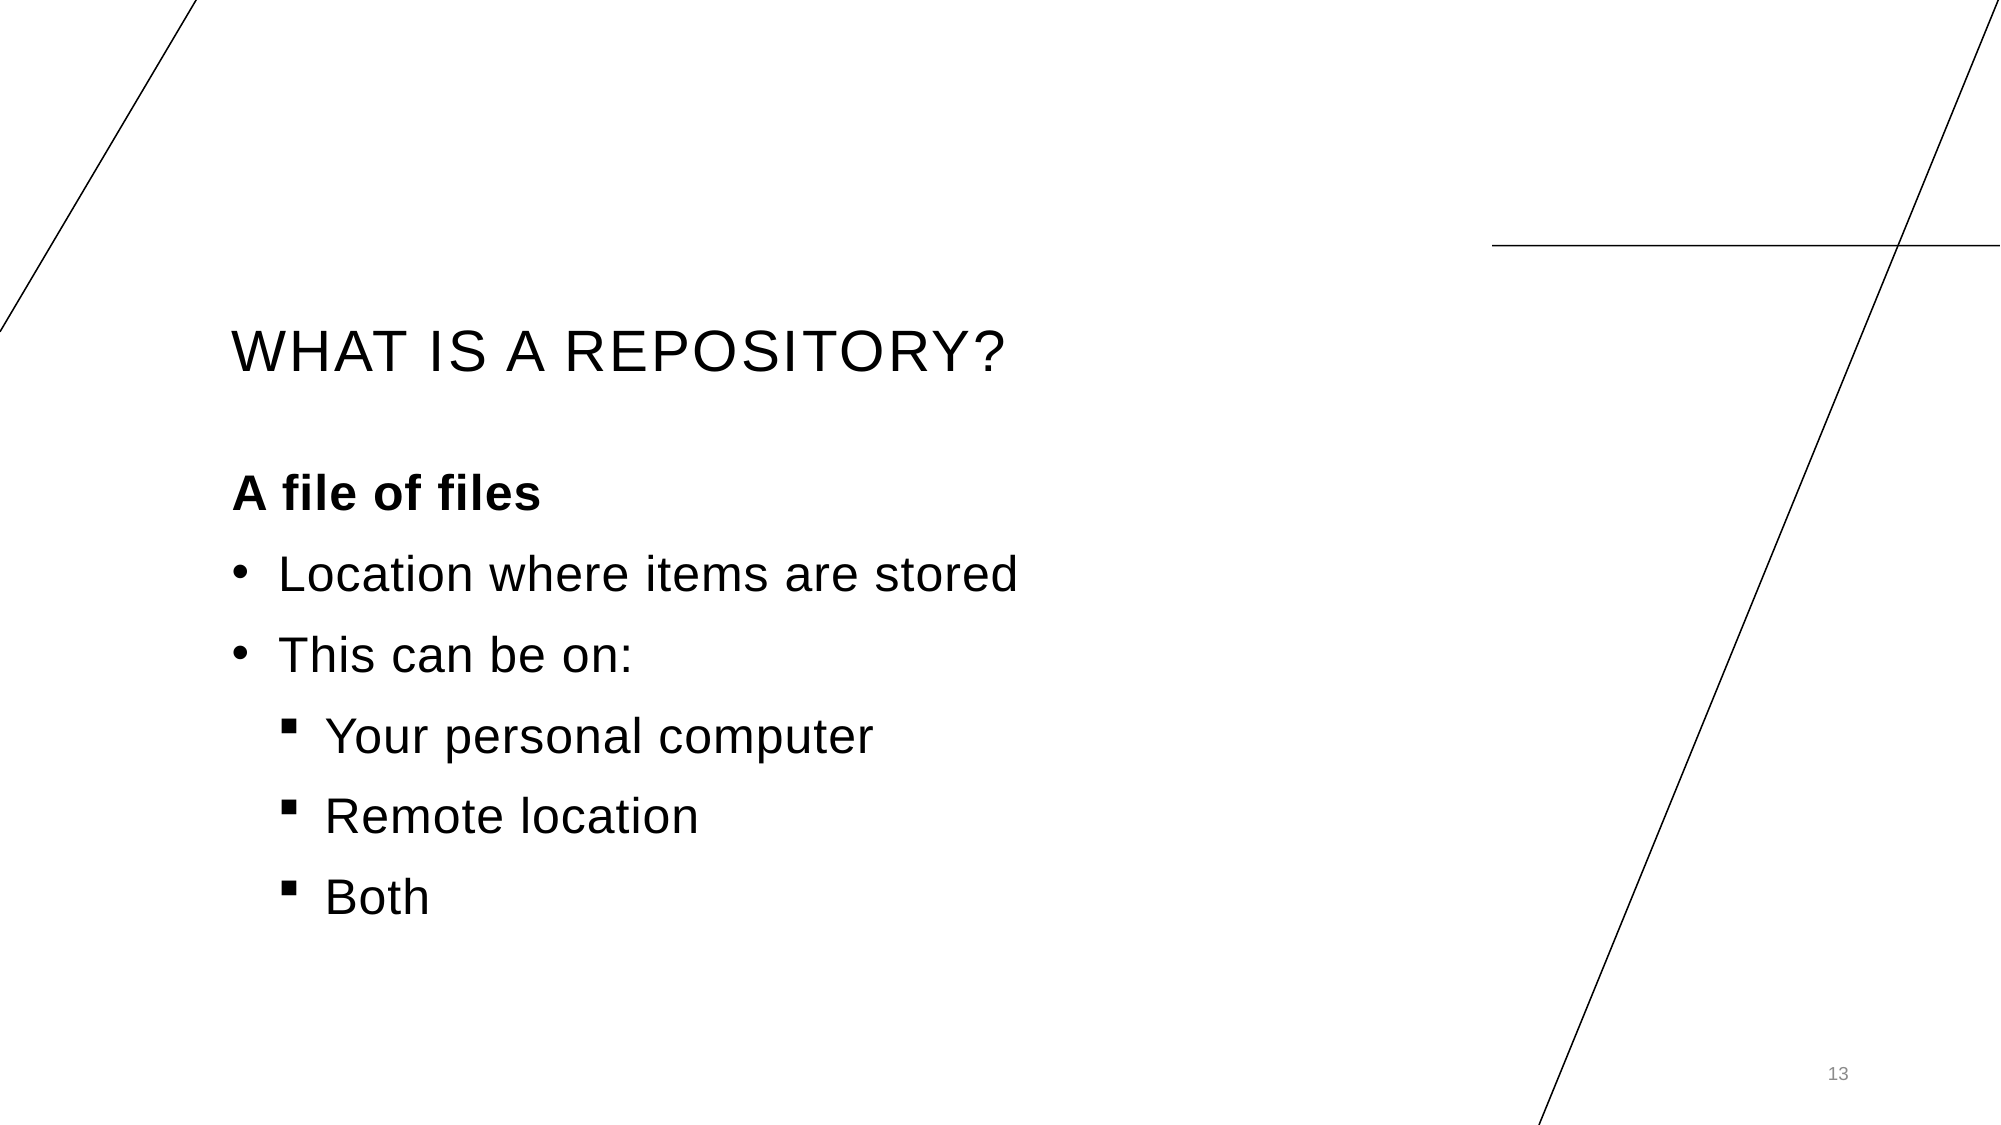

# What is a repository?
A file of files
Location where items are stored
This can be on:
Your personal computer
Remote location
Both
13